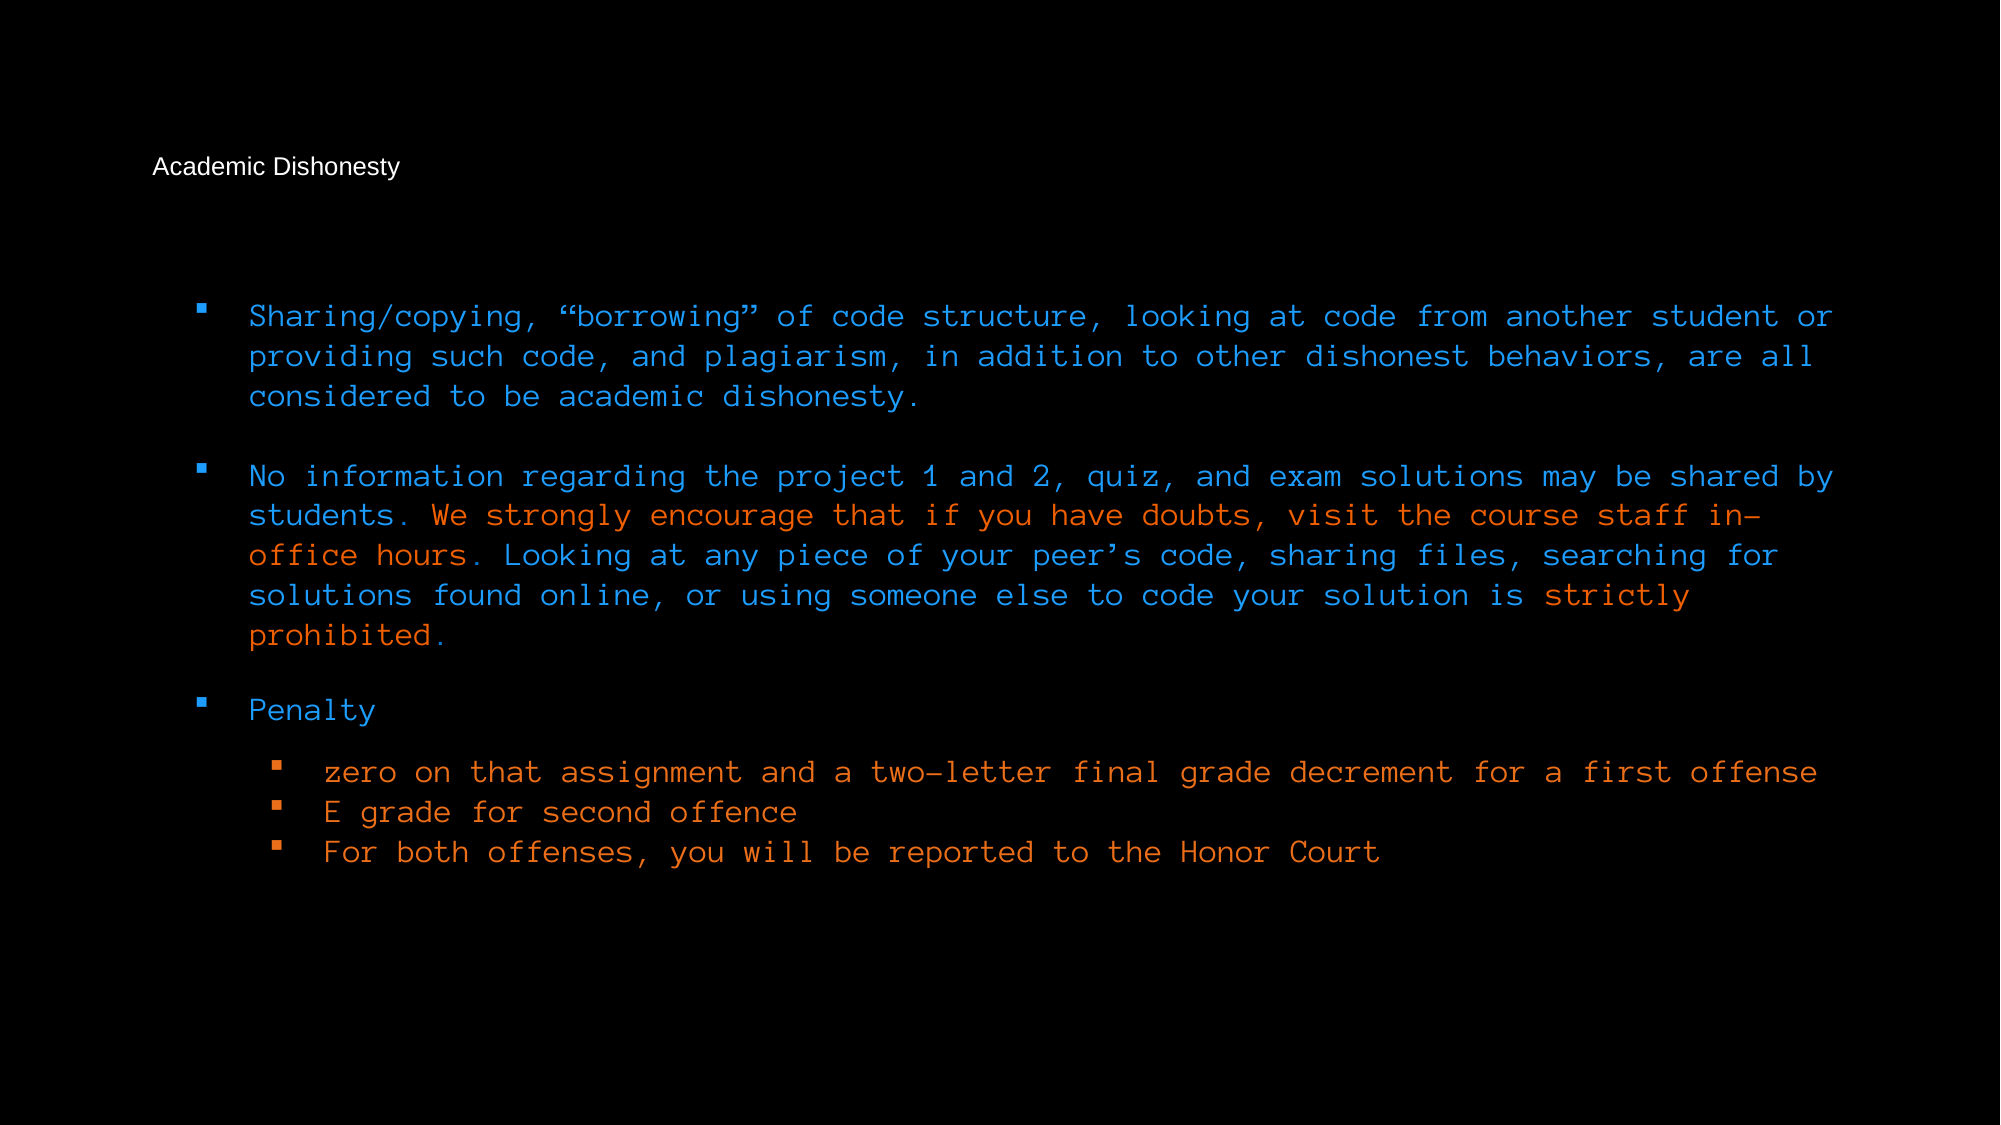

# Academic Dishonesty
Sharing/copying, “borrowing” of code structure, looking at code from another student or providing such code, and plagiarism, in addition to other dishonest behaviors, are all considered to be academic dishonesty.

No information regarding the project 1 and 2, quiz, and exam solutions may be shared by students. We strongly encourage that if you have doubts, visit the course staff in-office hours. Looking at any piece of your peer’s code, sharing files, searching for solutions found online, or using someone else to code your solution is strictly prohibited.

Penalty

zero on that assignment and a two-letter final grade decrement for a first offense
E grade for second offence
For both offenses, you will be reported to the Honor Court